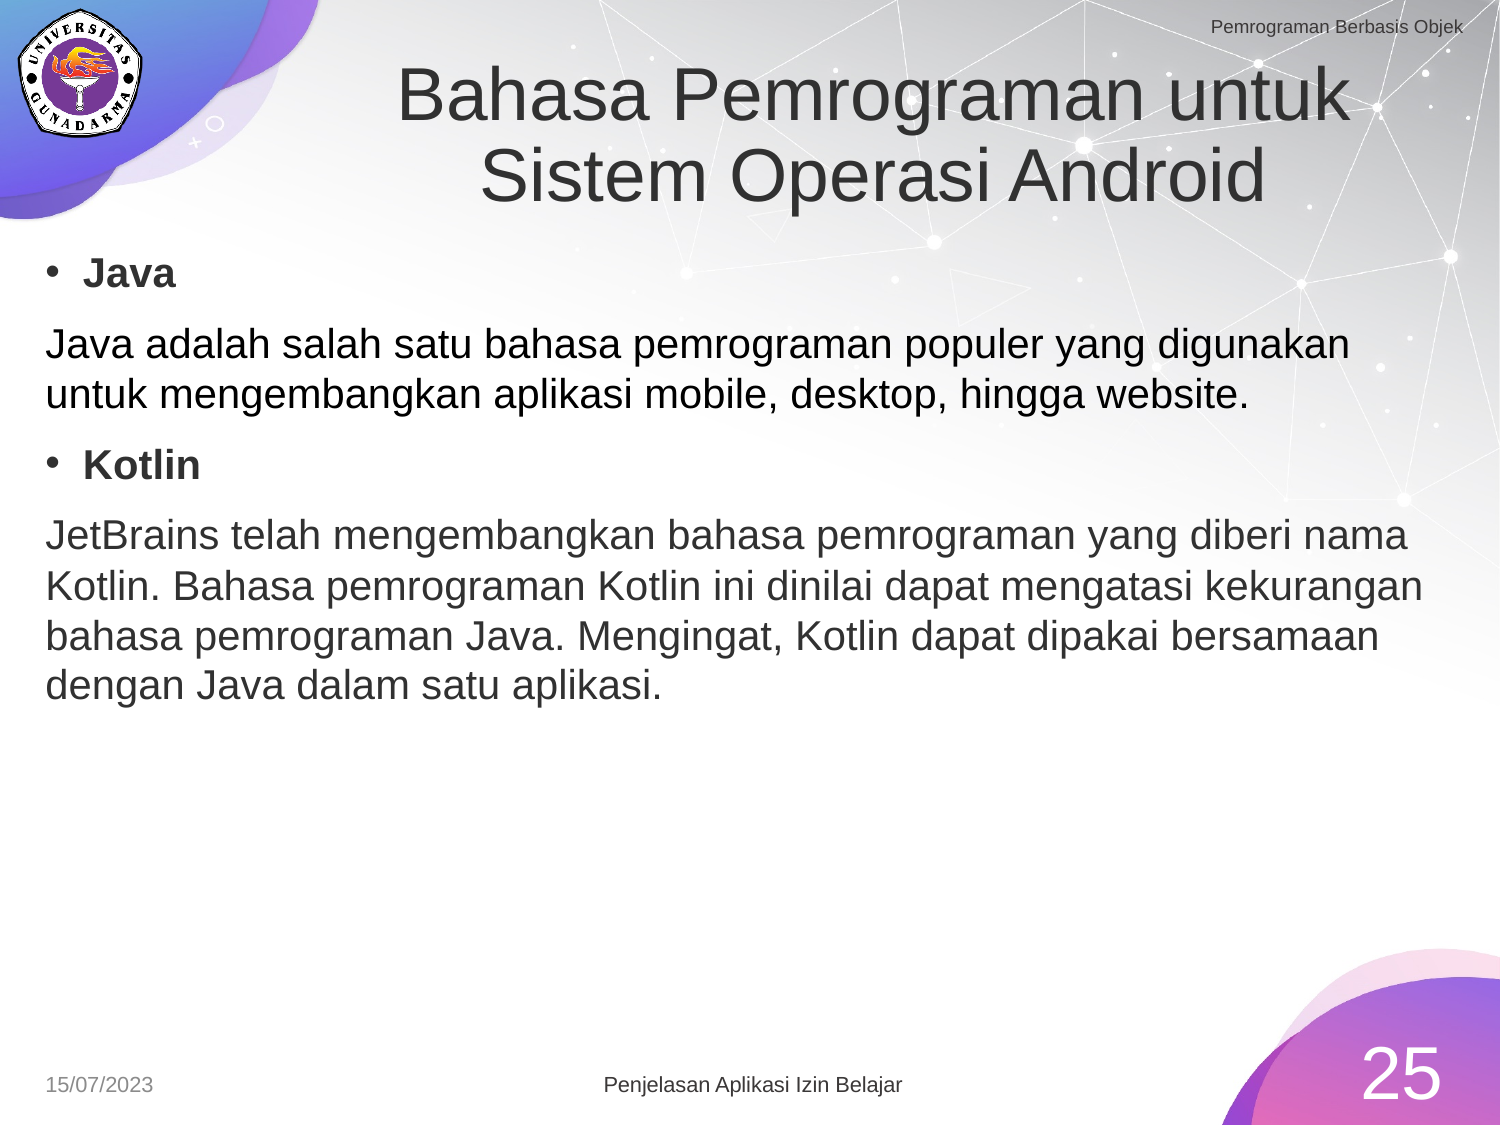

# Bahasa Pemrograman untuk Sistem Operasi Android
Java
Java adalah salah satu bahasa pemrograman populer yang digunakan untuk mengembangkan aplikasi mobile, desktop, hingga website.
Kotlin
JetBrains telah mengembangkan bahasa pemrograman yang diberi nama Kotlin. Bahasa pemrograman Kotlin ini dinilai dapat mengatasi kekurangan bahasa pemrograman Java. Mengingat, Kotlin dapat dipakai bersamaan dengan Java dalam satu aplikasi.
25
Penjelasan Aplikasi Izin Belajar
15/07/2023